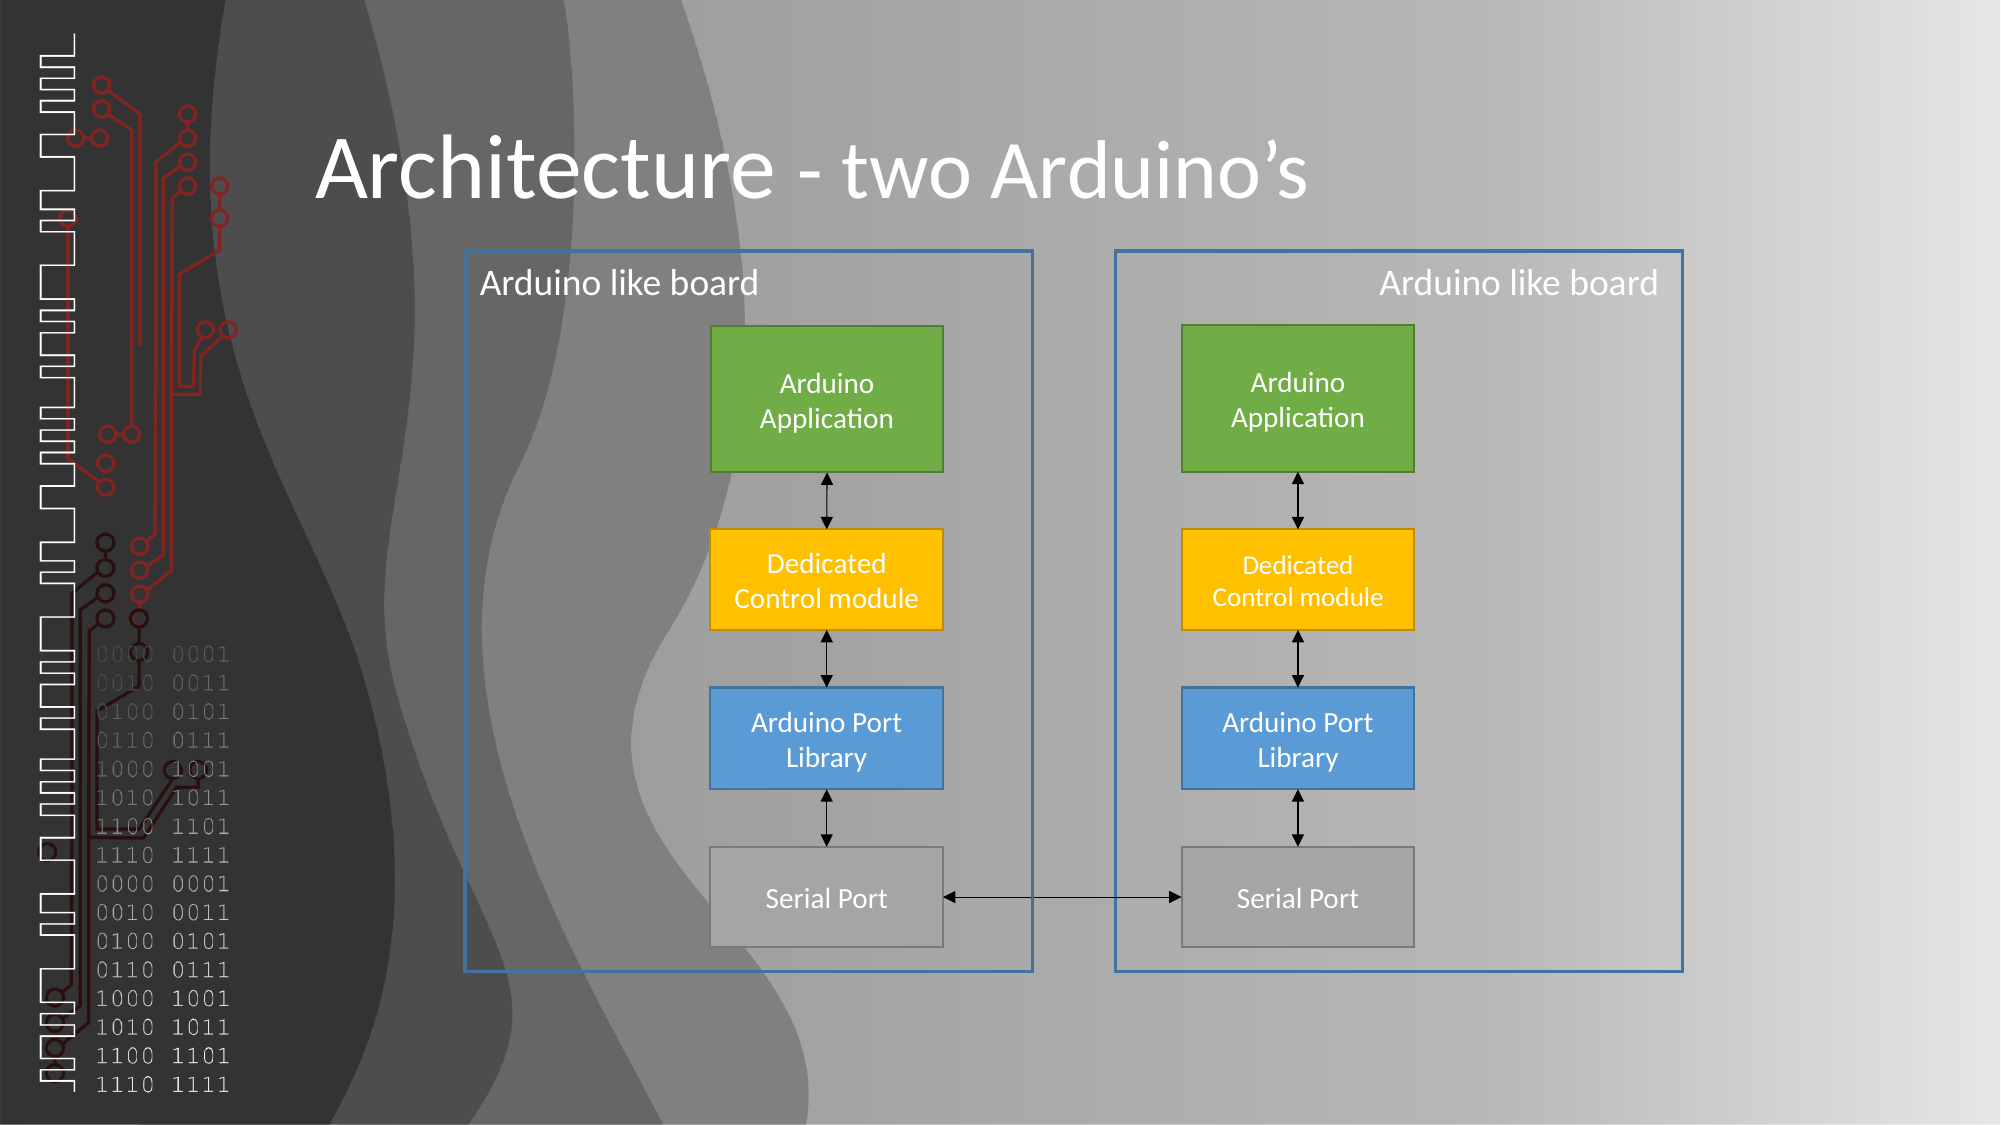

# Architecture - two Arduino’s
Arduino like board
Arduino like board
Arduino
Application
Arduino
Application
Dedicated
Control module
Dedicated
Control module
Arduino Port
Library
Arduino Port
Library
Serial Port
Serial Port